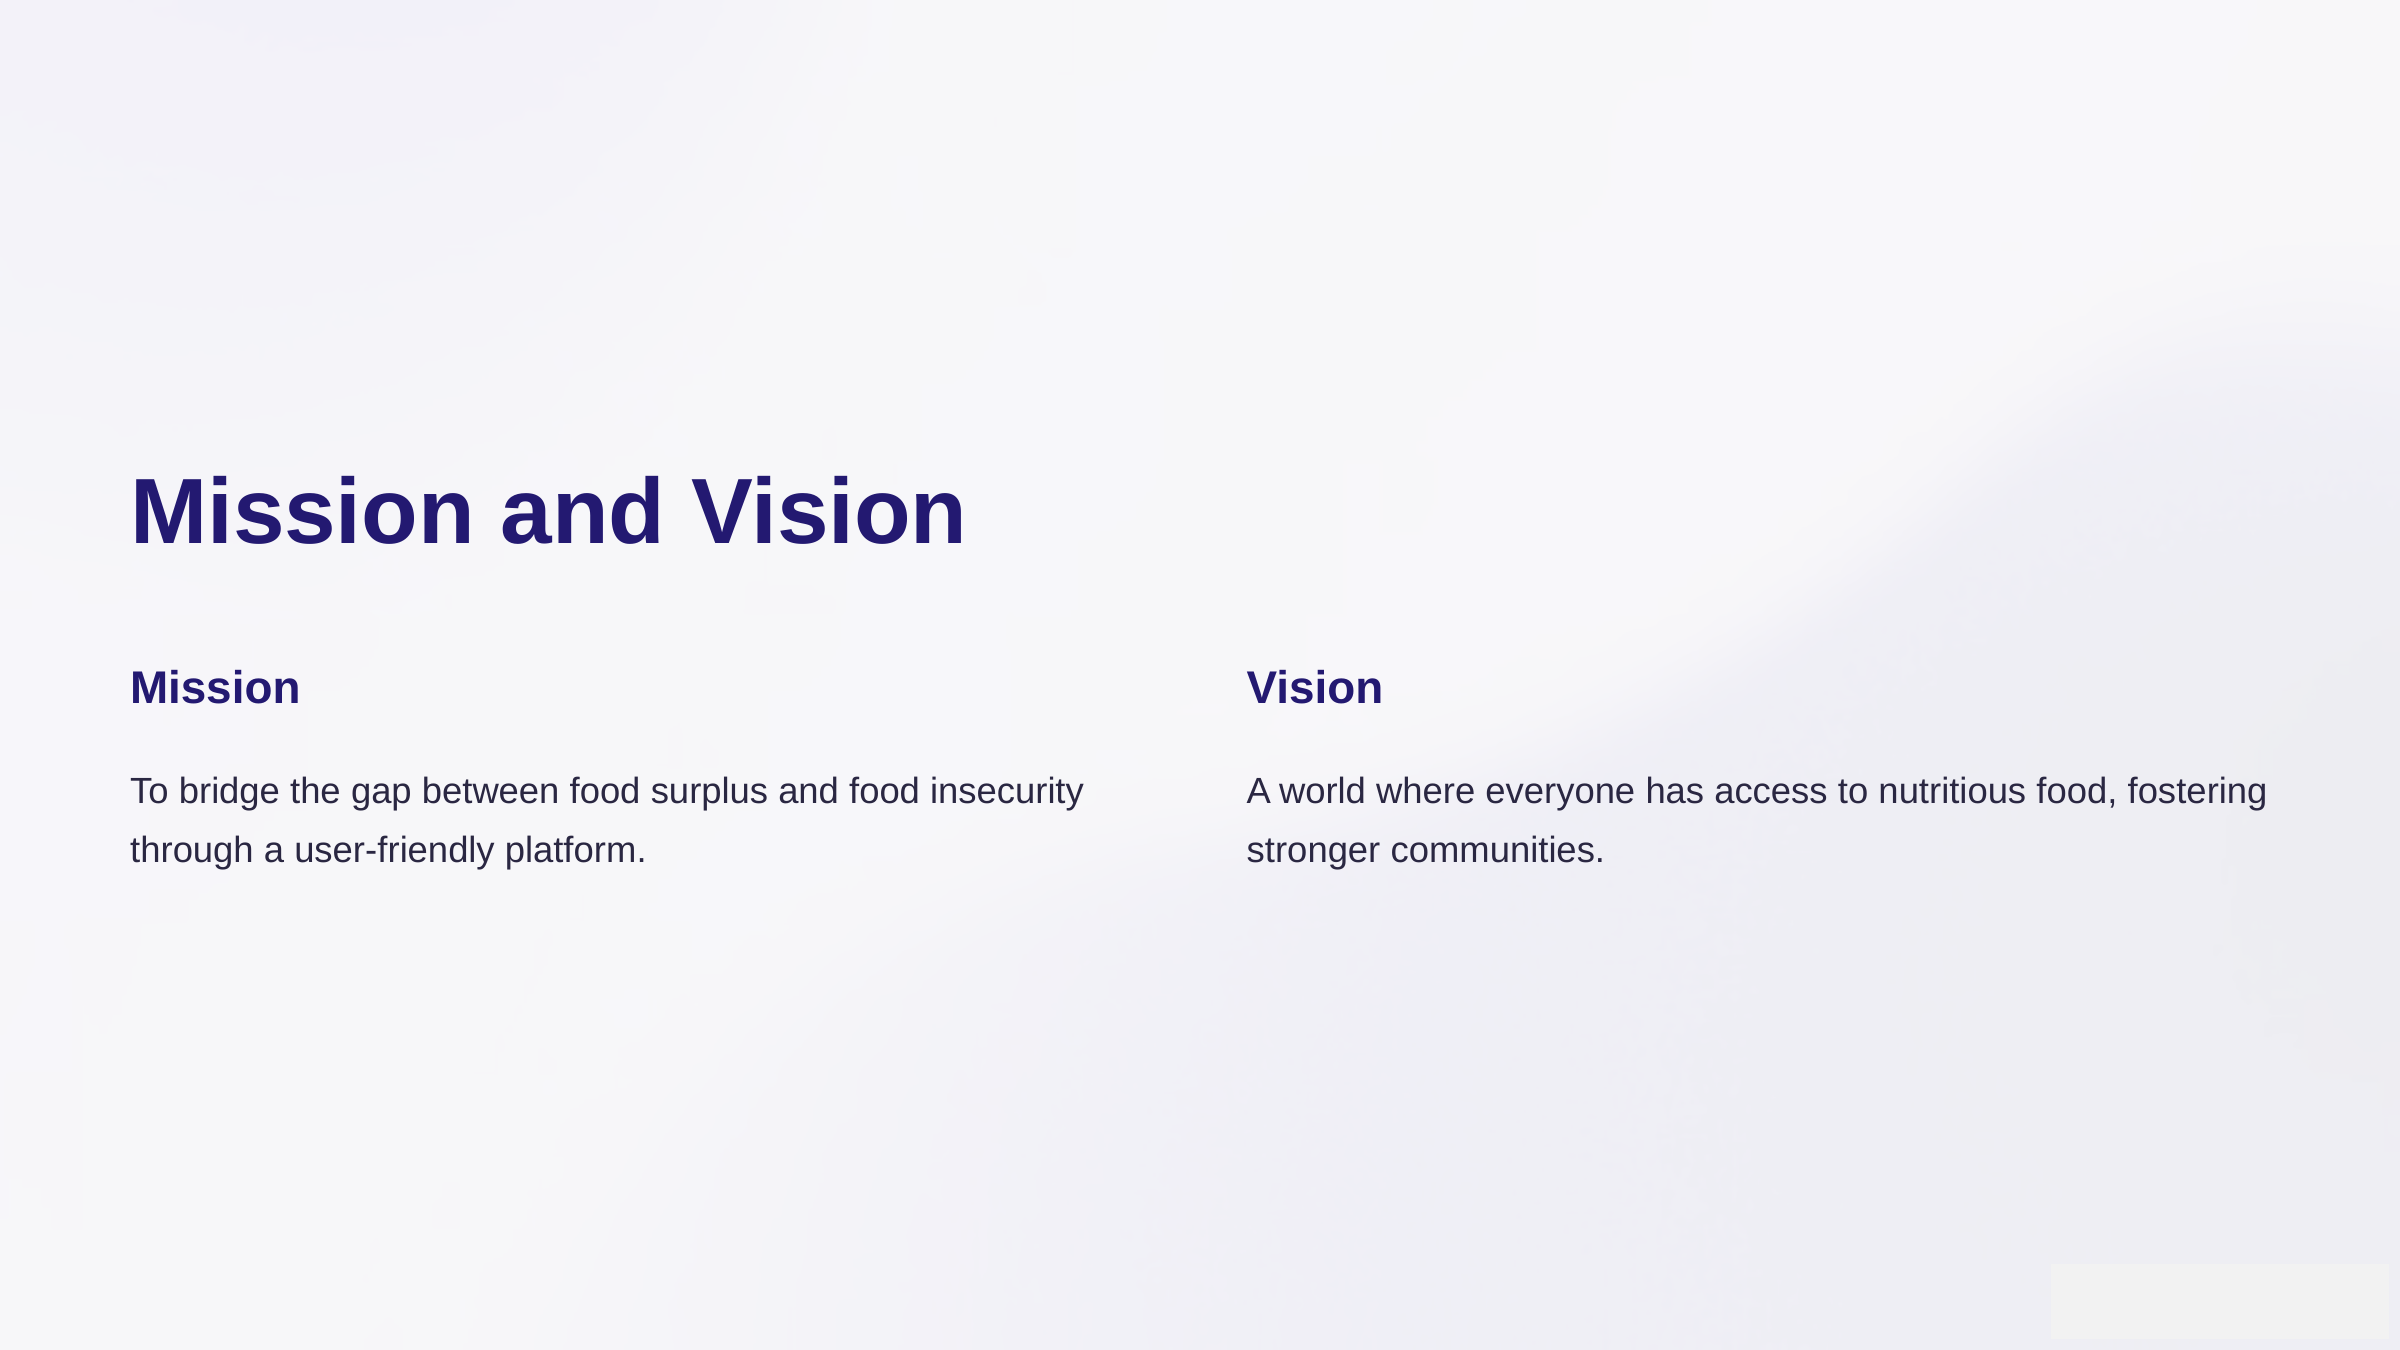

Mission and Vision
Mission
Vision
To bridge the gap between food surplus and food insecurity through a user-friendly platform.
A world where everyone has access to nutritious food, fostering stronger communities.